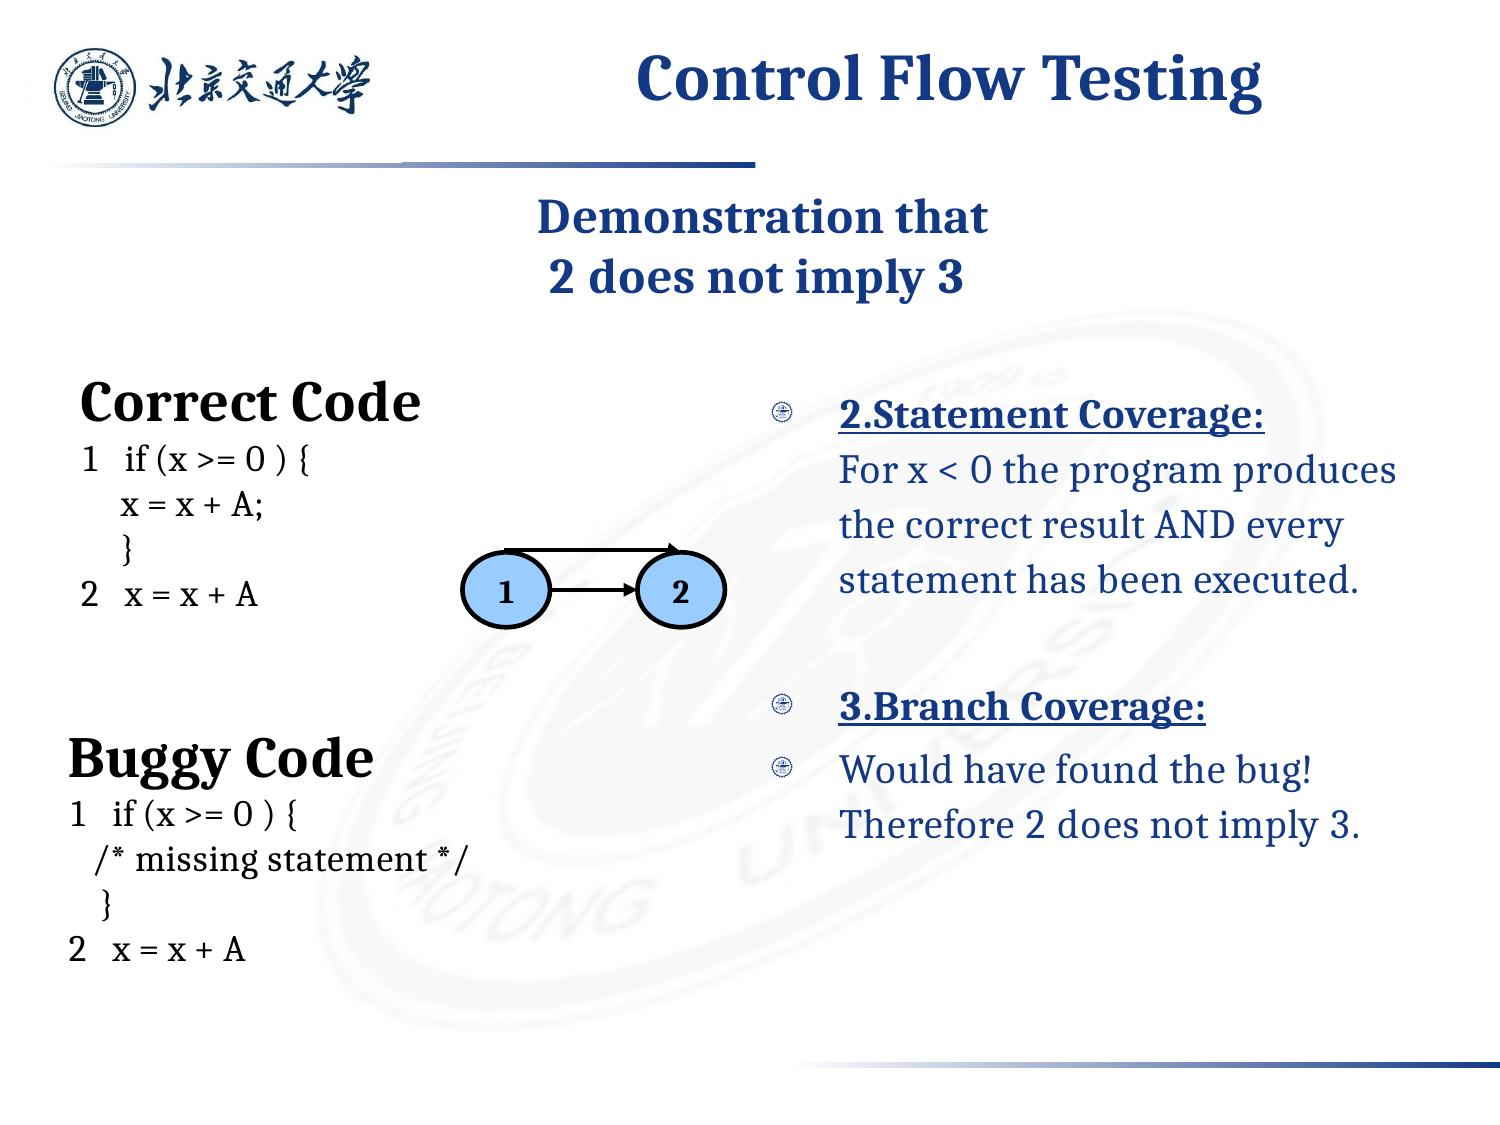

Control Flow Testing

Demonstration that
 2 does not imply 3
Correct Code
1   if (x >= 0 ) {
     x = x + A;
     }
2   x = x + A
2.Statement Coverage:                For x < 0 the program produces the correct result AND every statement has been executed.

3.Branch Coverage:
Would have found the bug!  Therefore 2 does not imply 3.
1
2
Buggy Code
1   if (x >= 0 ) {
   /* missing statement */
    }
2   x = x + A